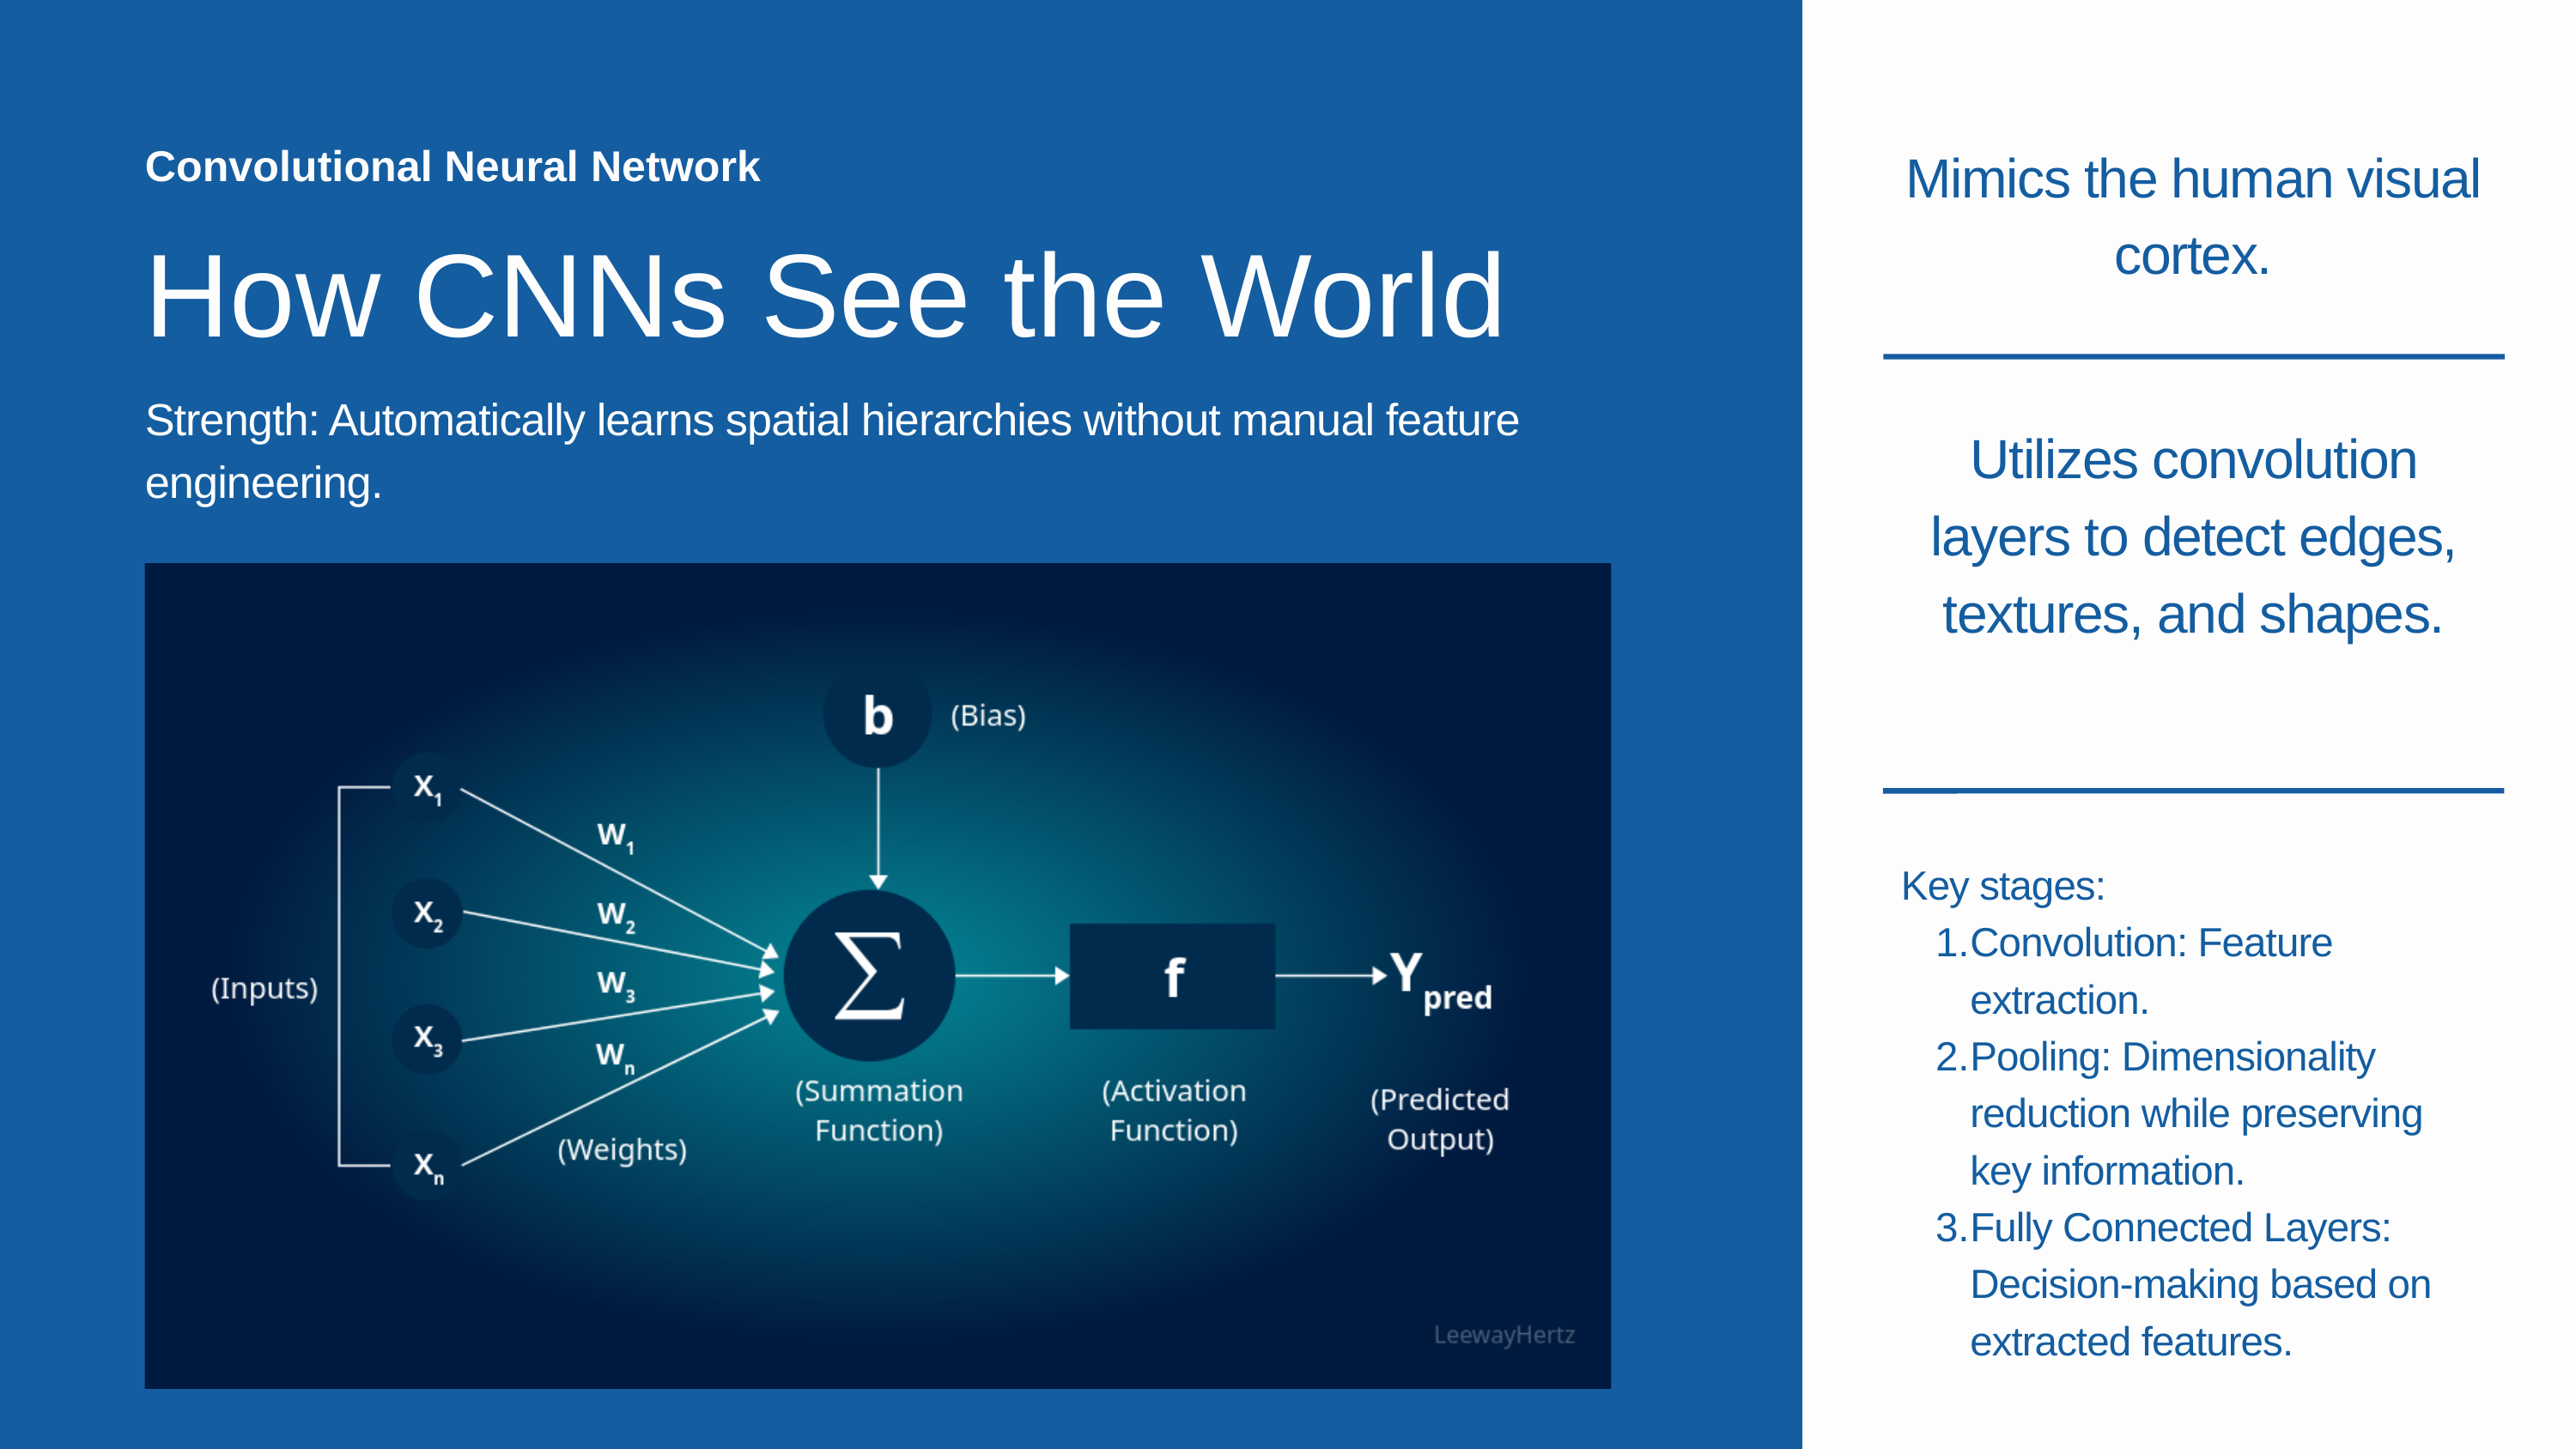

Convolutional Neural Network
Mimics the human visual cortex.

How CNNs See the World

Strength: Automatically learns spatial hierarchies without manual feature engineering.

Utilizes convolution layers to detect edges, textures, and shapes.

Key stages:
Convolution: Feature extraction.
Pooling: Dimensionality reduction while preserving key information.
Fully Connected Layers: Decision-making based on extracted features.